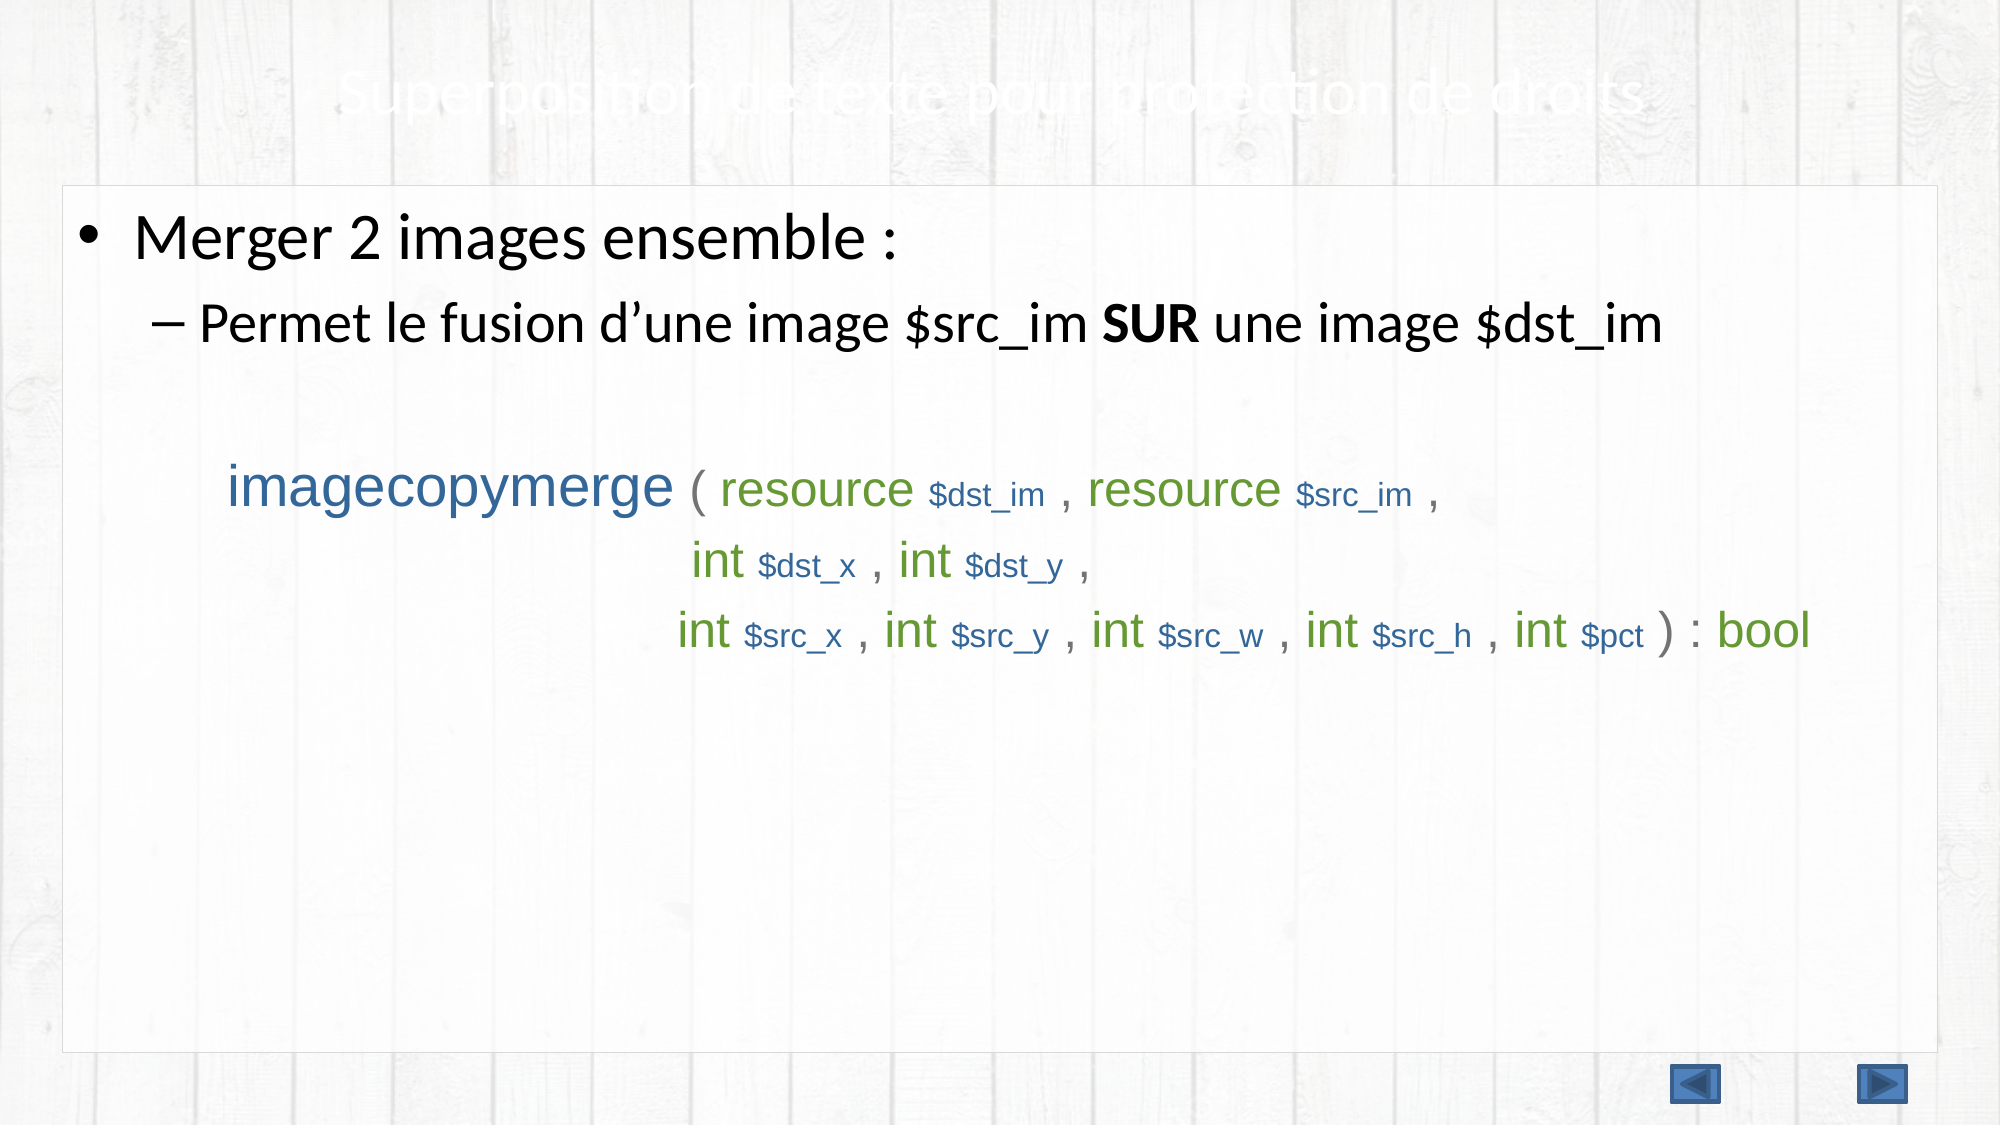

# Superposition de texte pour protection de droits
Merger 2 images ensemble :
Permet le fusion d’une image $src_im SUR une image $dst_im

	imagecopymerge ( resource $dst_im , resource $src_im ,
				 int $dst_x , int $dst_y ,
				int $src_x , int $src_y , int $src_w , int $src_h , int $pct ) : bool